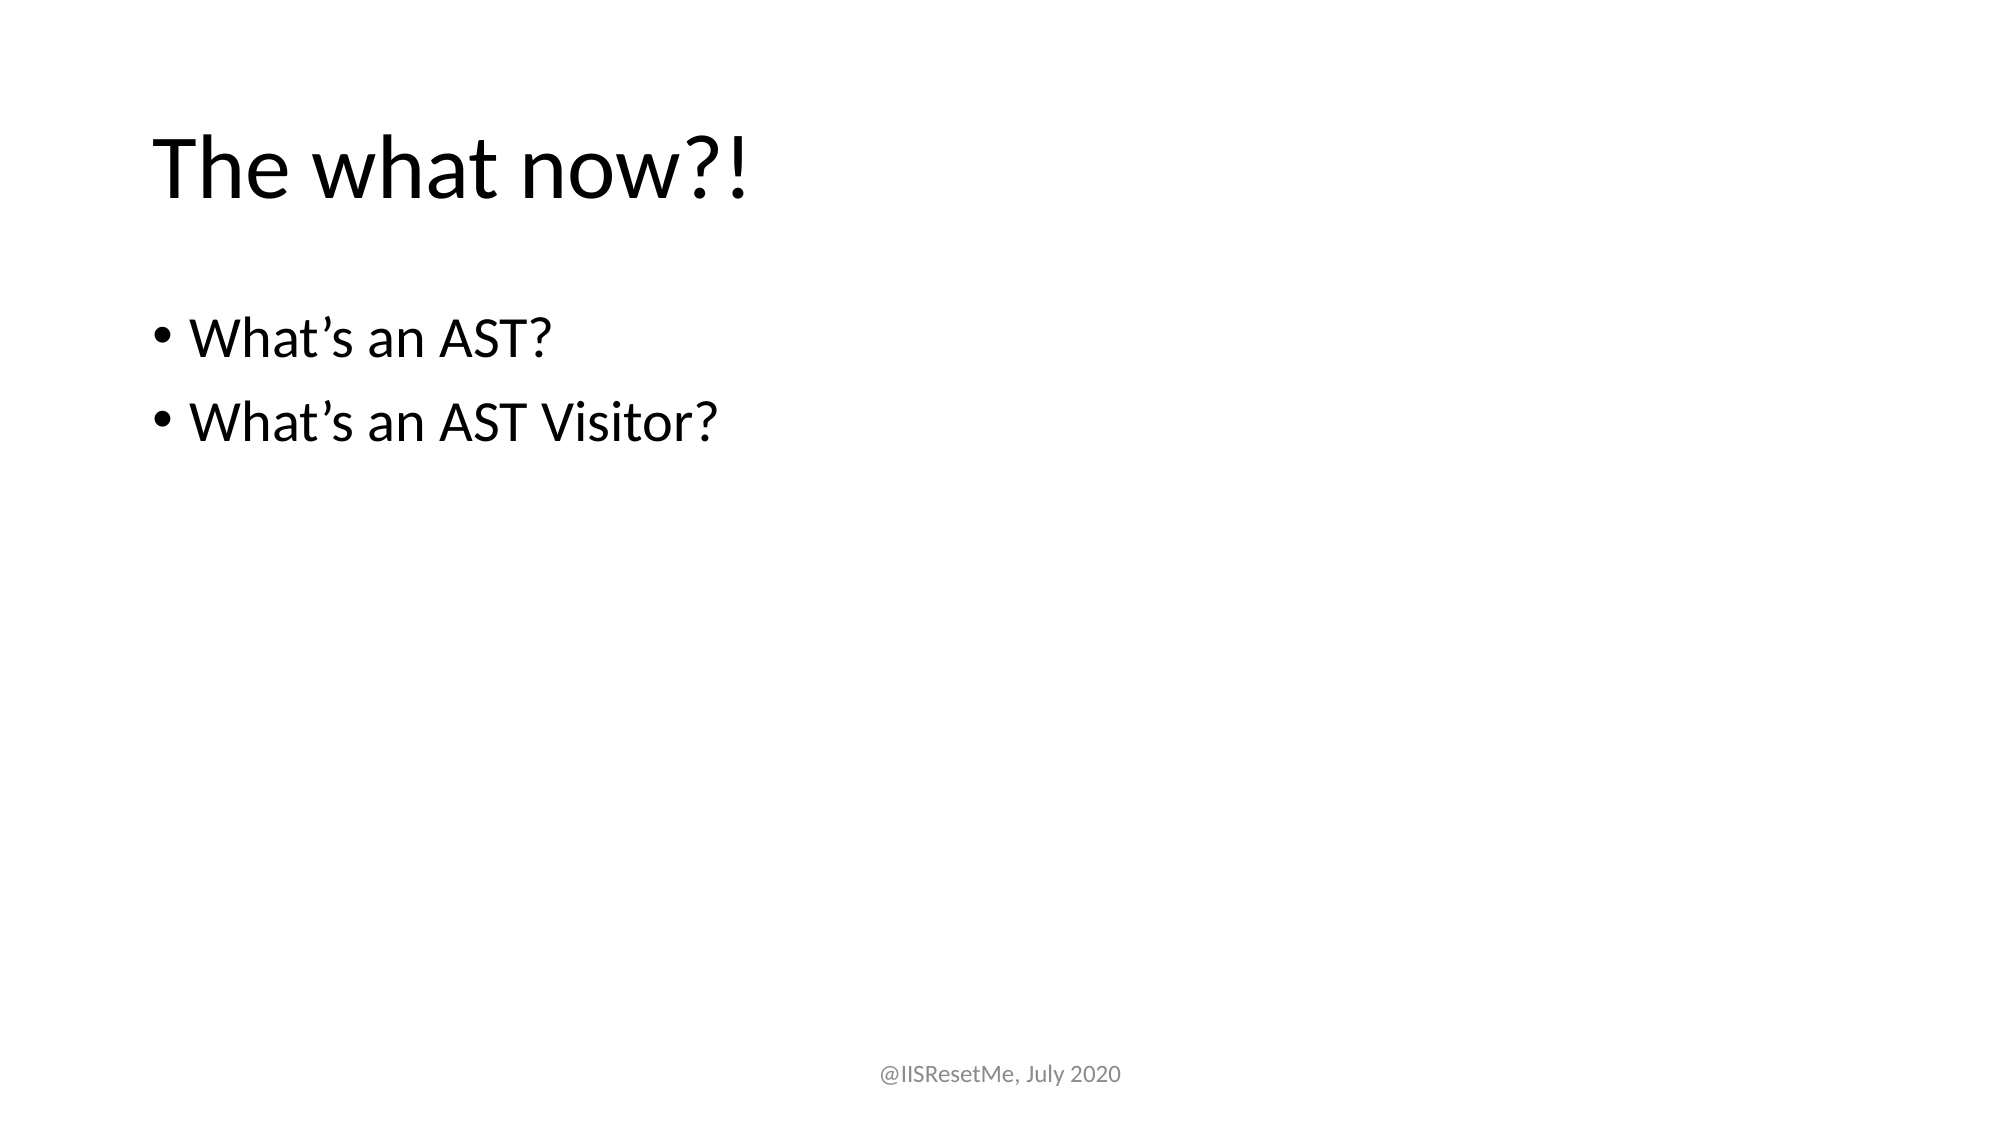

# The what now?!
What’s an AST?
What’s an AST Visitor?
@IISResetMe, July 2020